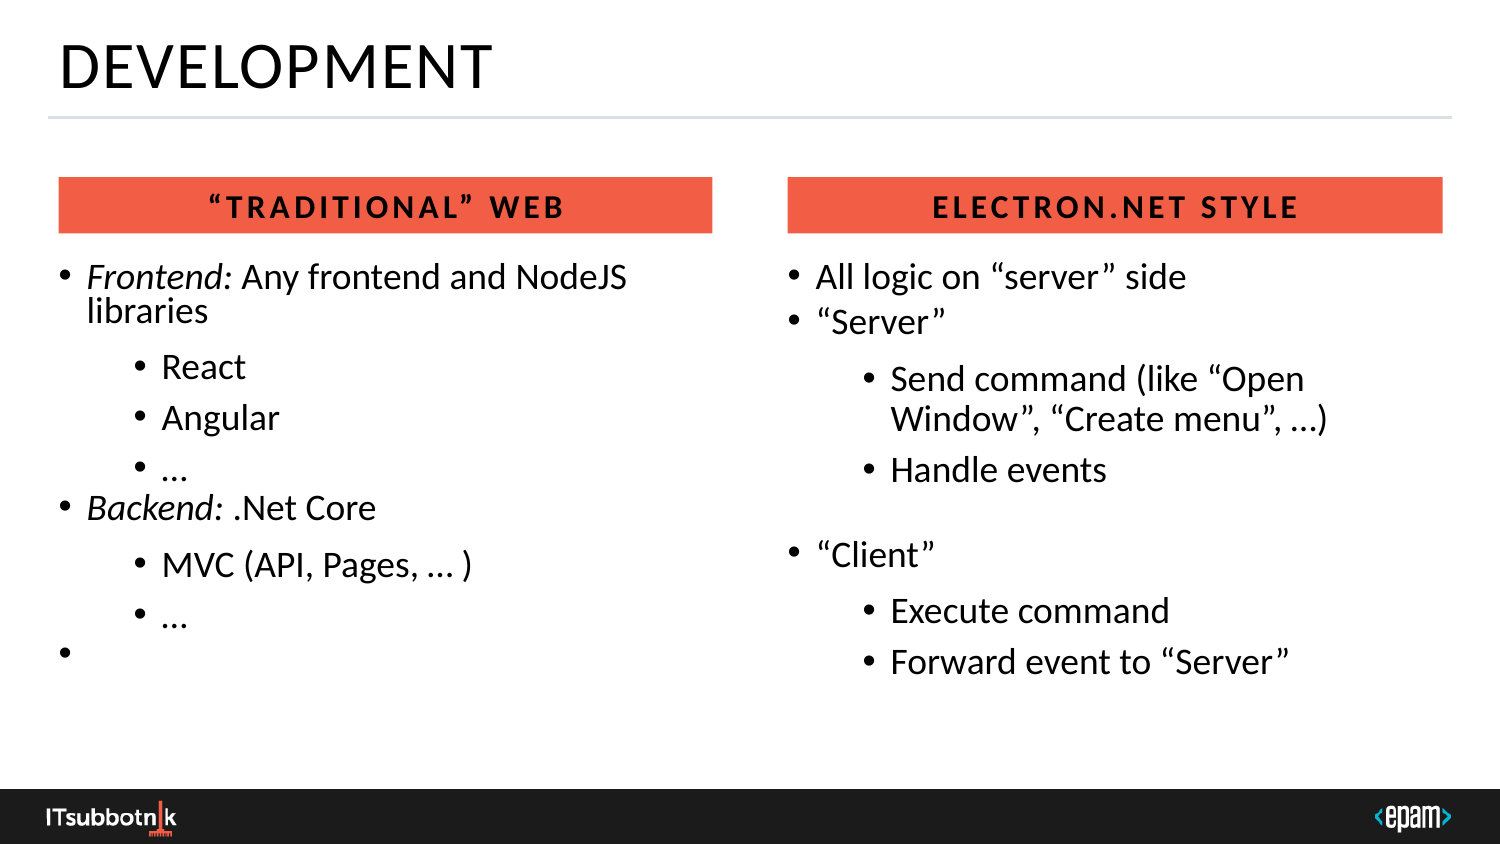

# DEVELOPMENT
“Traditional” Web
Electron.Net style
Frontend: Any frontend and NodeJS libraries
React
Angular
…
Backend: .Net Core
MVC (API, Pages, … )
…

All logic on “server” side
“Server”
Send command (like “Open Window”, “Create menu”, …)
Handle events

“Client”
Execute command
Forward event to “Server”